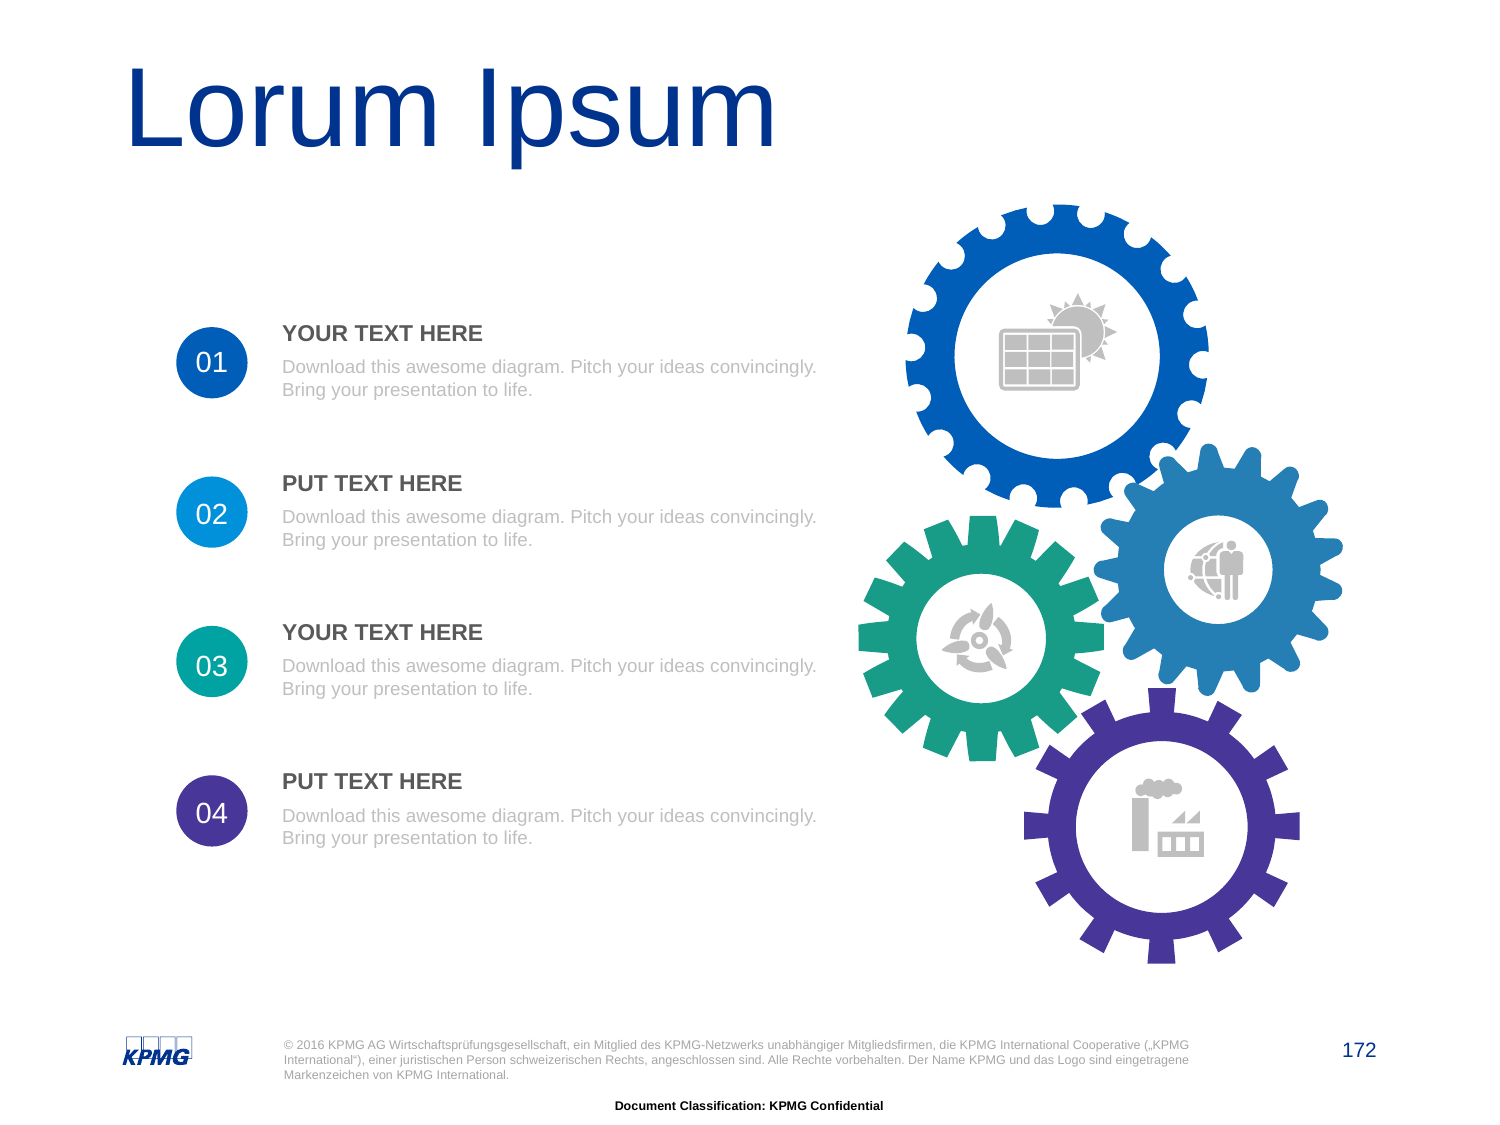

# Lorum Ipsum

YOUR TEXT HERE
Download this awesome diagram. Pitch your ideas convincingly. Bring your presentation to life.

01
PUT TEXT HERE
Download this awesome diagram. Pitch your ideas convincingly. Bring your presentation to life.

02
YOUR TEXT HERE
Download this awesome diagram. Pitch your ideas convincingly. Bring your presentation to life.

03
PUT TEXT HERE
Download this awesome diagram. Pitch your ideas convincingly. Bring your presentation to life.

04